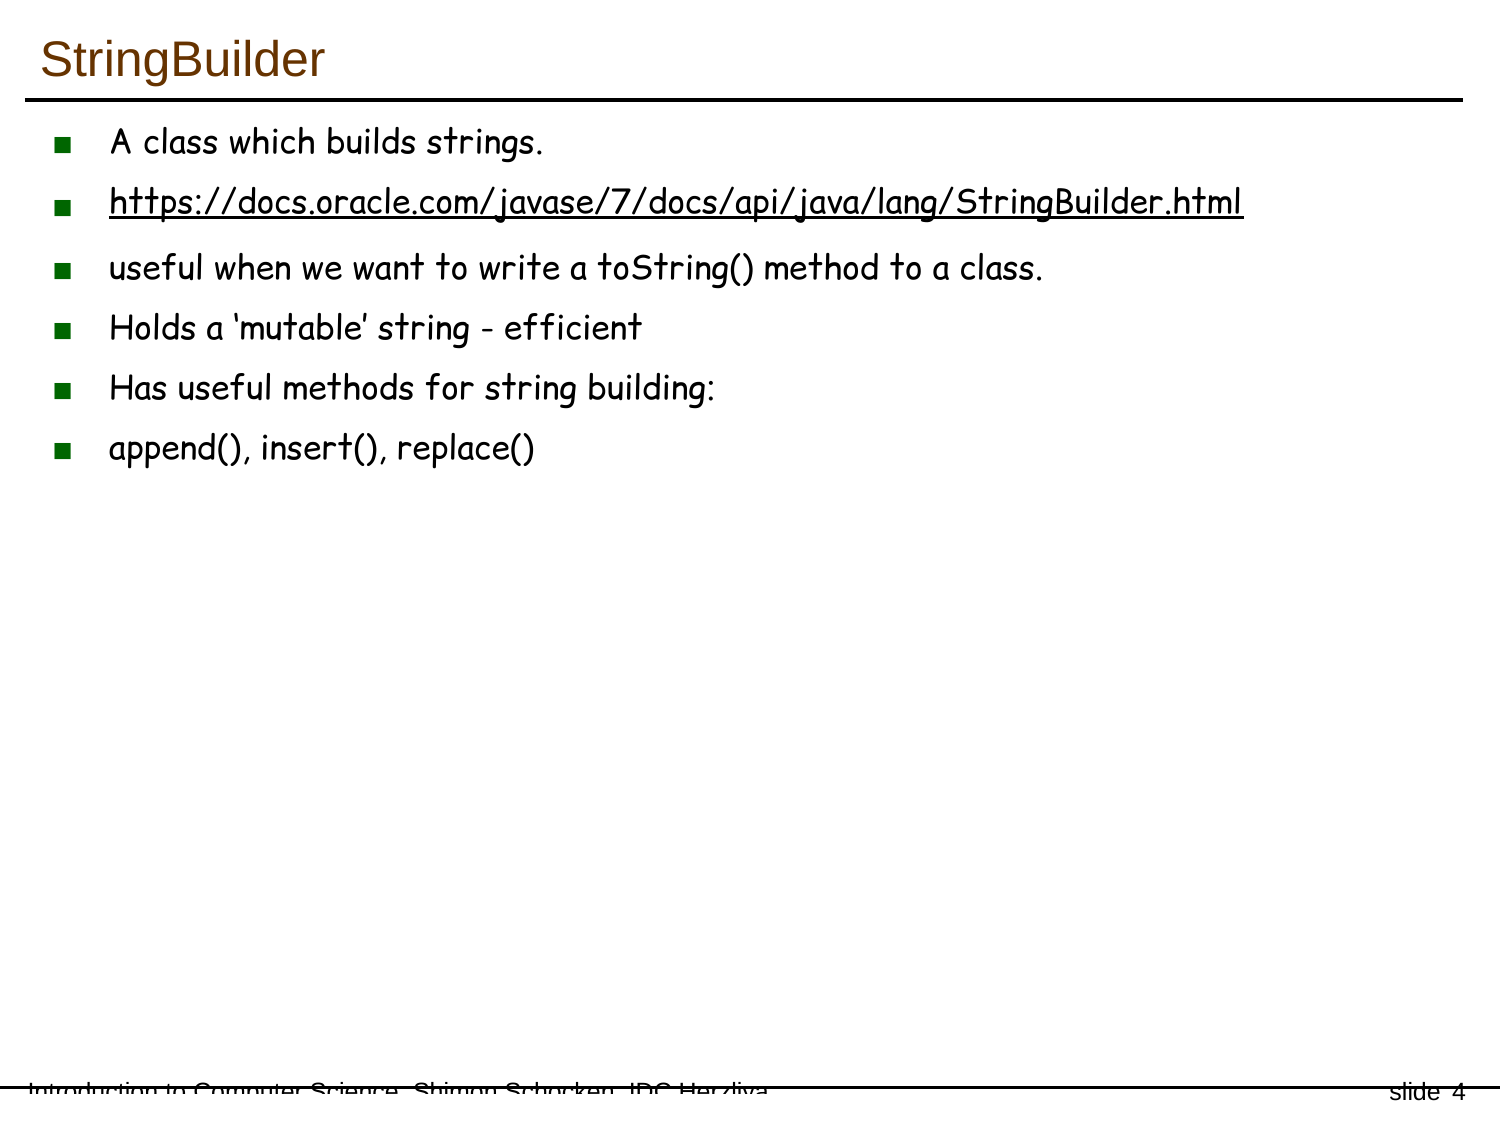

StringBuilder
A class which builds strings.
https://docs.oracle.com/javase/7/docs/api/java/lang/StringBuilder.html
useful when we want to write a toString() method to a class.
Holds a ‘mutable’ string - efficient
Has useful methods for string building:
append(), insert(), replace()